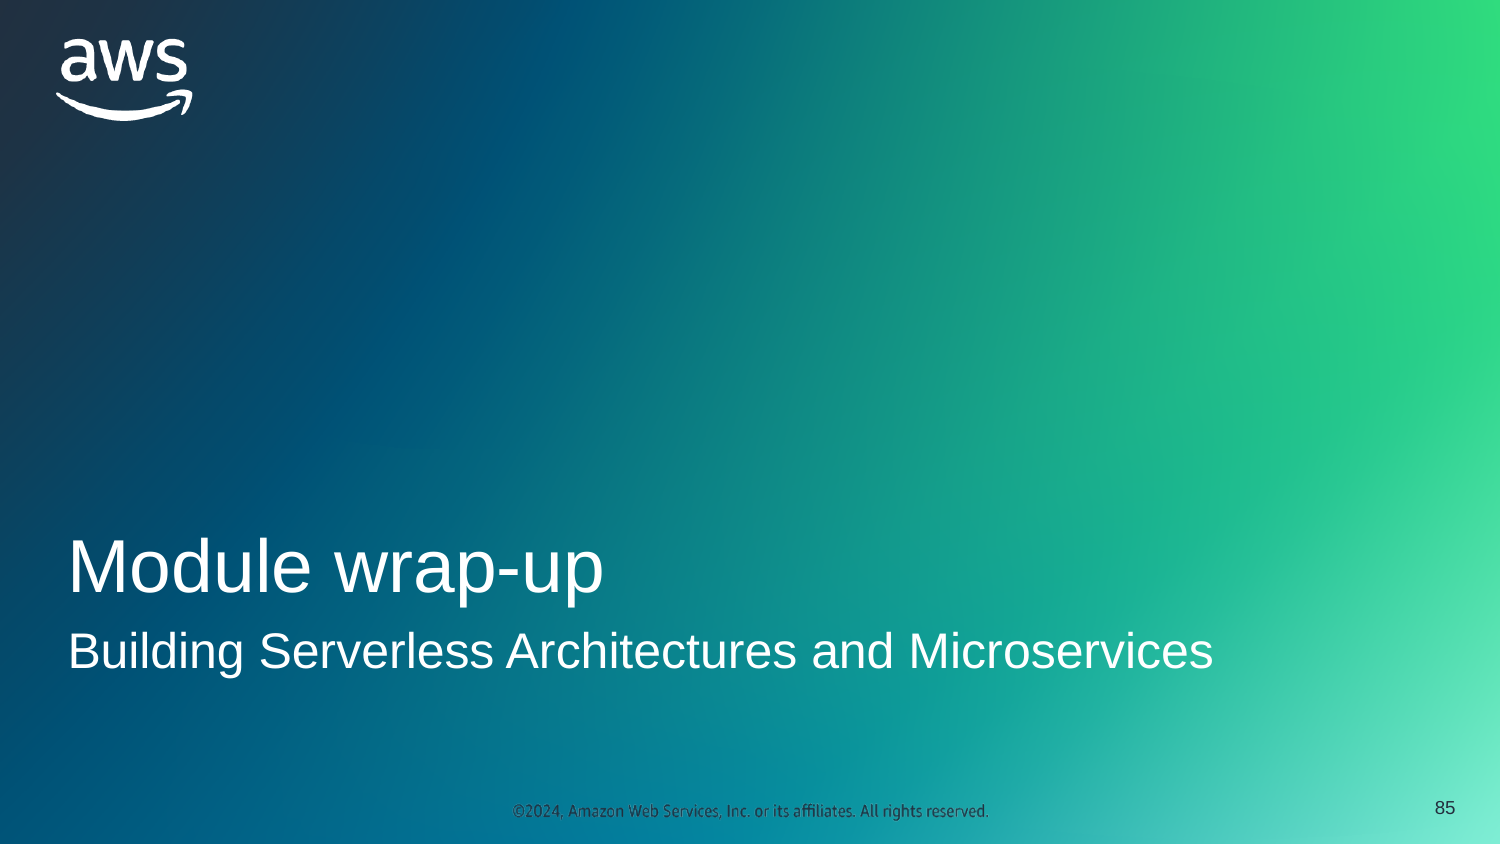

# Module wrap-up
Building Serverless Architectures and Microservices
85